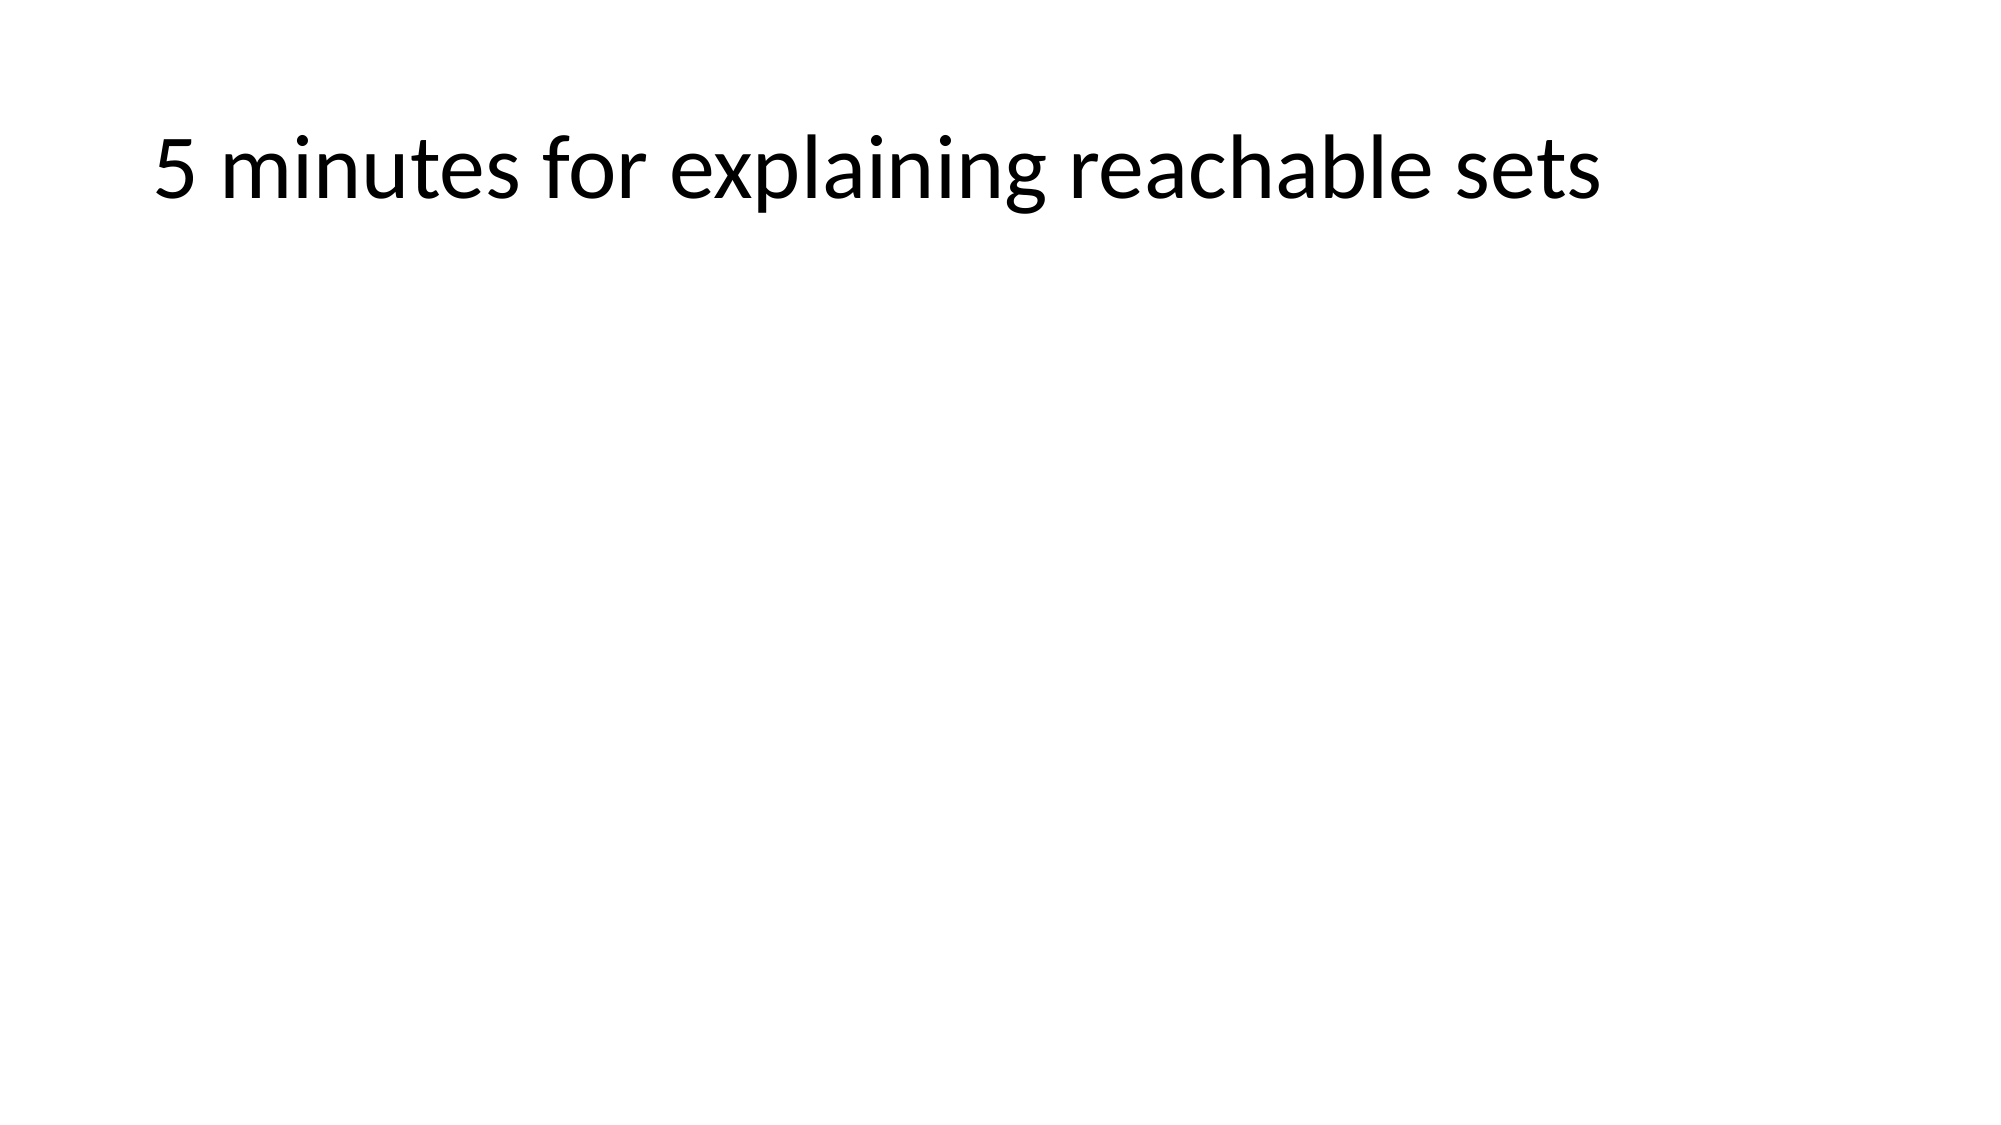

# 5 minutes for explaining reachable sets